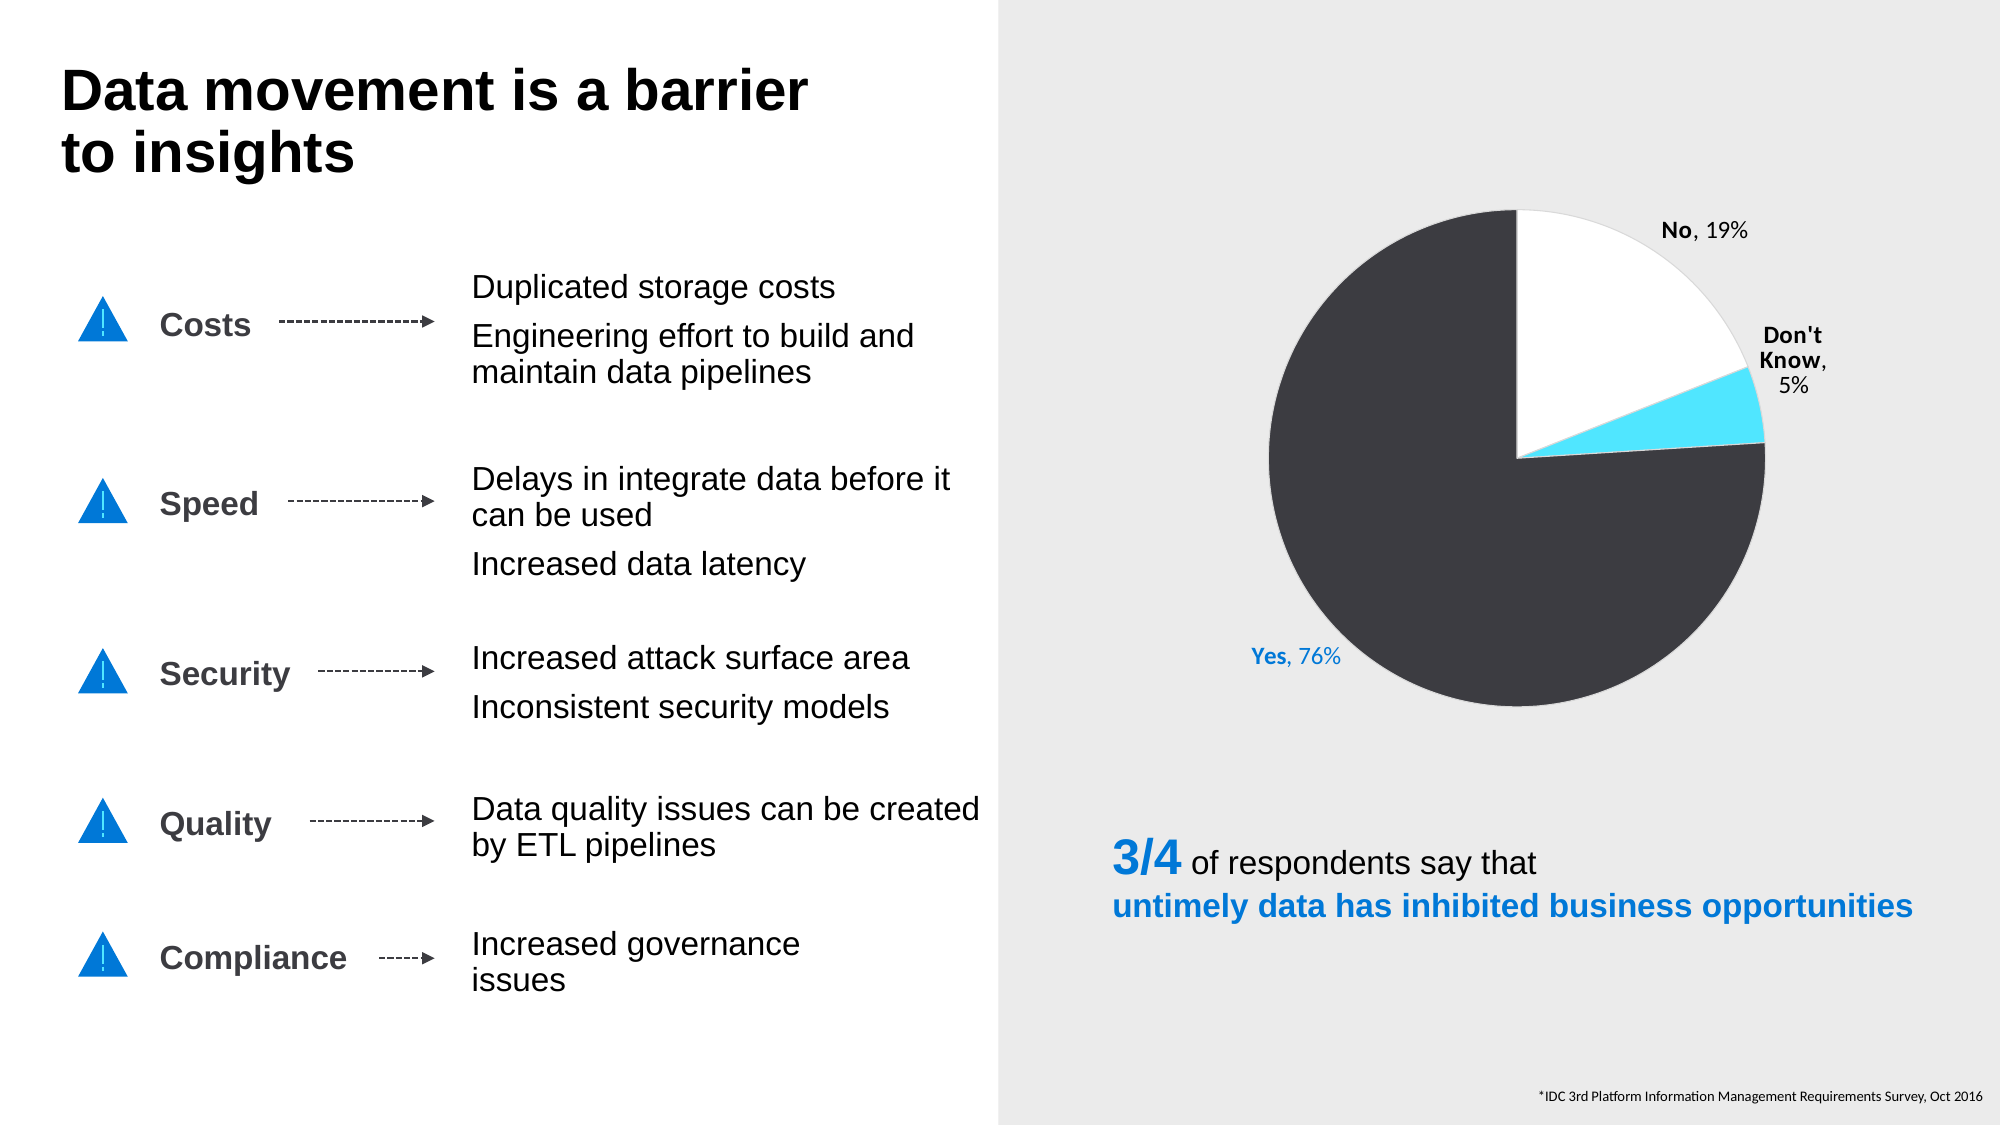

# Data movement is a barrier to insights

### Chart

| Category | Sales |
|---|---|
| No | 0.19 |
| Don't Know | 0.05 |
| Yes | 0.76 |
Duplicated storage costs
Engineering effort to build and maintain data pipelines
Costs

Delays in integrate data before it can be used
Increased data latency
Speed

Increased attack surface area
Inconsistent security models
Security

Data quality issues can be created by ETL pipelines
Quality

3/4 of respondents say that
untimely data has inhibited business opportunities
Increased governance
issues
Compliance

*IDC 3rd Platform Information Management Requirements Survey, Oct 2016